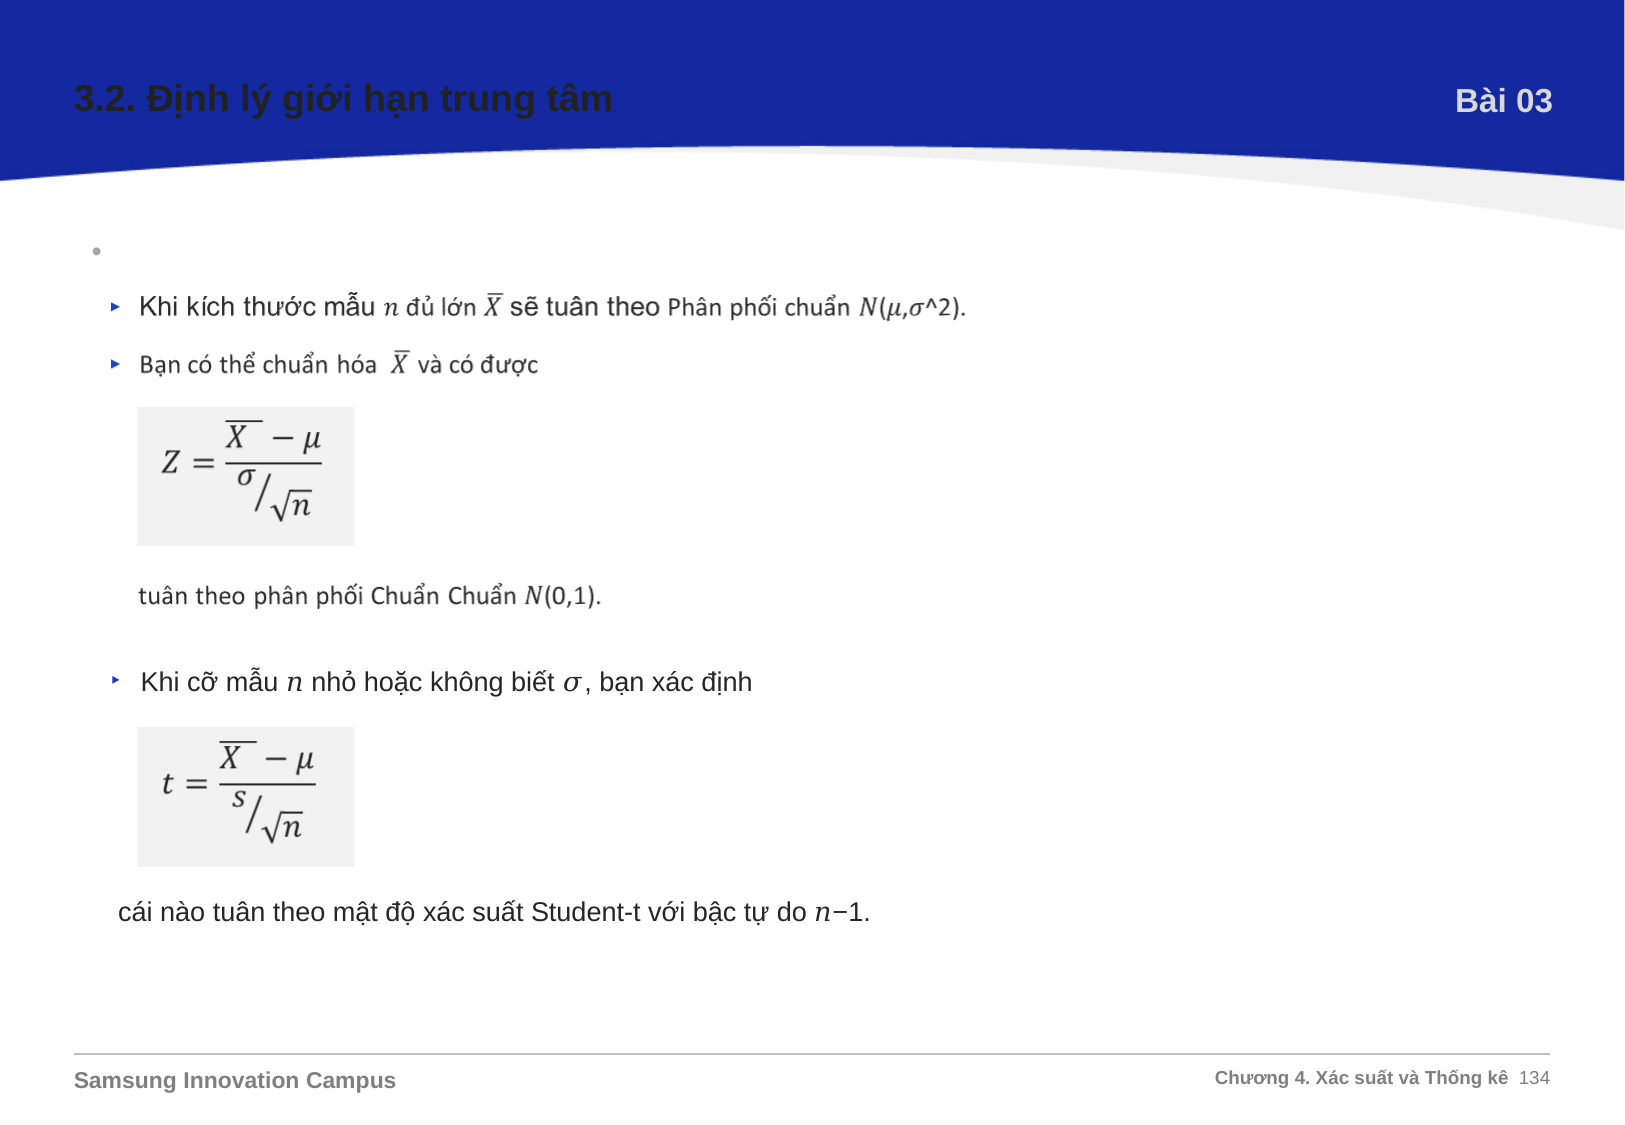

3.2. Định lý giới hạn trung tâm
Bài 03
Tiêu chuẩn hóa

Khi cỡ mẫu 𝑛 nhỏ hoặc không biết 𝜎, bạn xác định

 cái nào tuân theo mật độ xác suất Student-t với bậc tự do 𝑛−1.